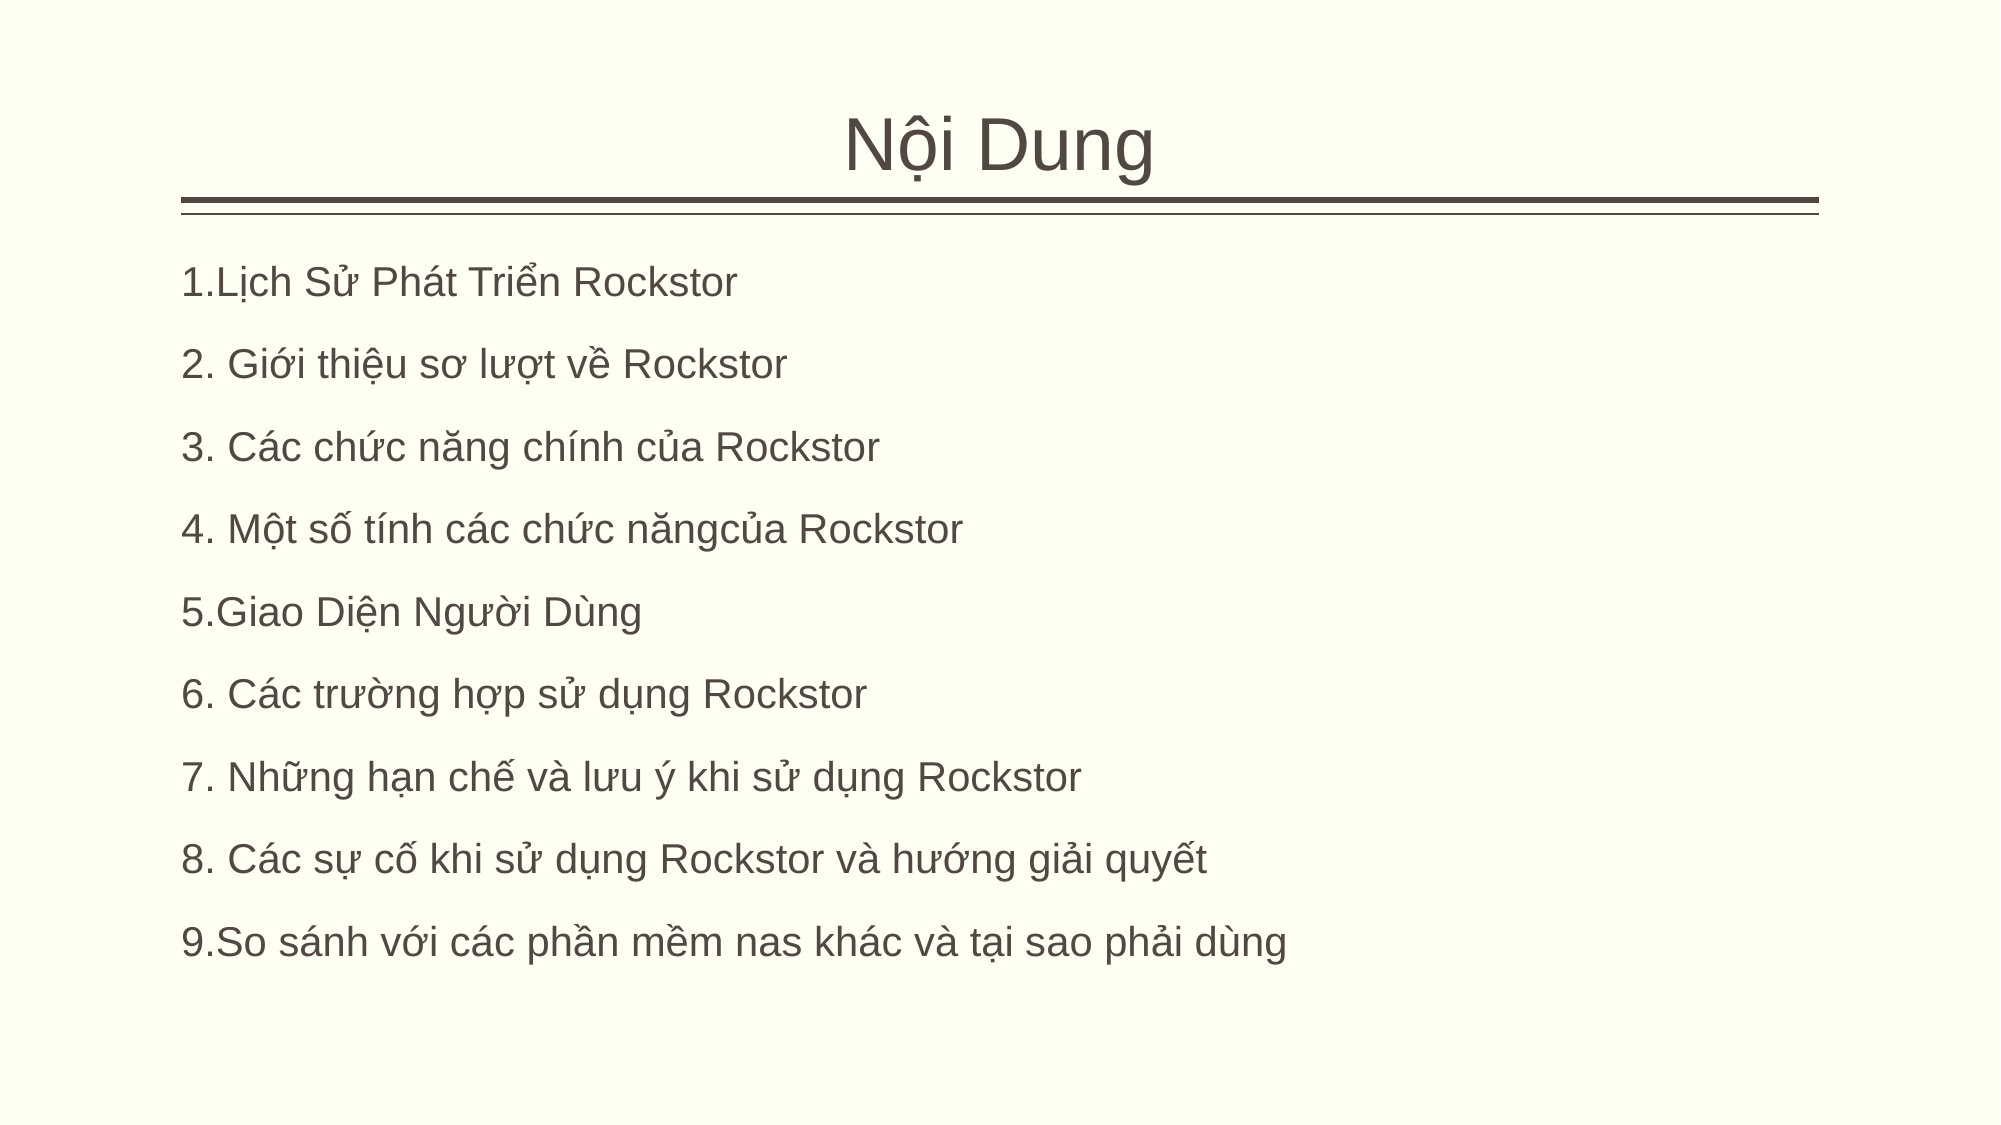

# Nội Dung
1.Lịch Sử Phát Triển Rockstor
2. Giới thiệu sơ lượt về Rockstor
3. Các chức năng chính của Rockstor
4. Một số tính các chức năngcủa Rockstor
5.Giao Diện Người Dùng
6. Các trường hợp sử dụng Rockstor
7. Những hạn chế và lưu ý khi sử dụng Rockstor
8. Các sự cố khi sử dụng Rockstor và hướng giải quyết
9.So sánh với các phần mềm nas khác và tại sao phải dùng